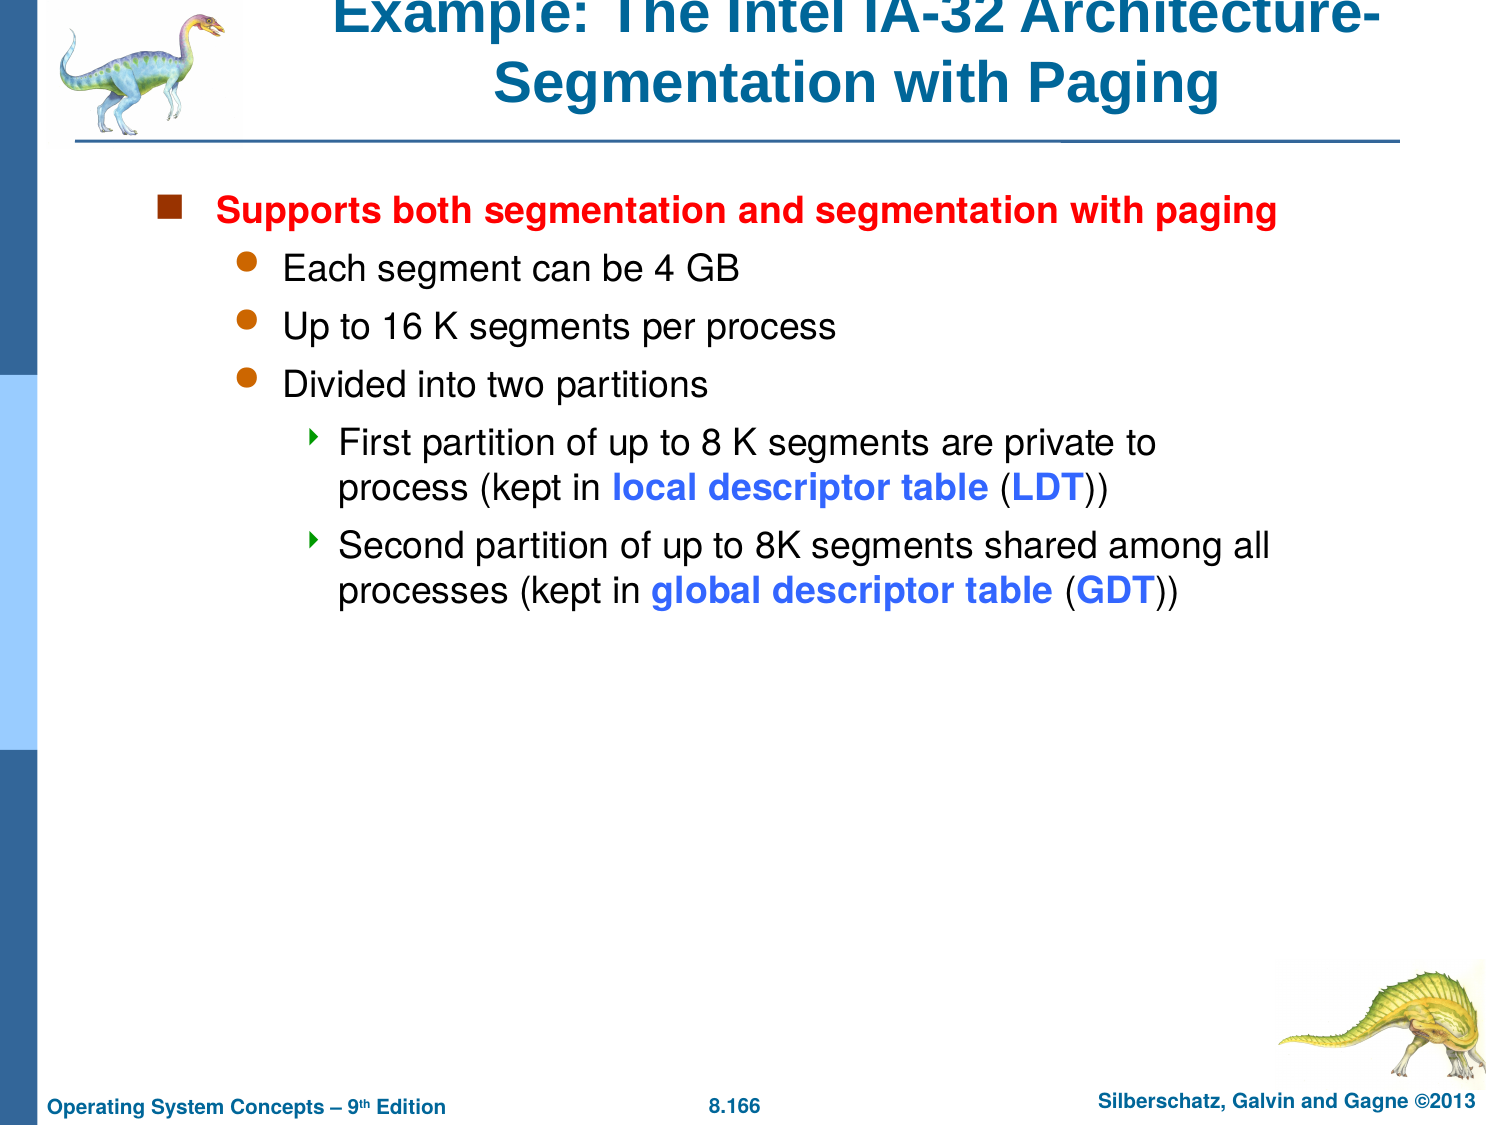

# Example: The Intel IA-32 Architecture-Segmentation with Paging
Supports both segmentation and segmentation with paging
Each segment can be 4 GB
Up to 16 K segments per process
Divided into two partitions
First partition of up to 8 K segments are private to process (kept in local descriptor table (LDT))
Second partition of up to 8K segments shared among all processes (kept in global descriptor table (GDT))